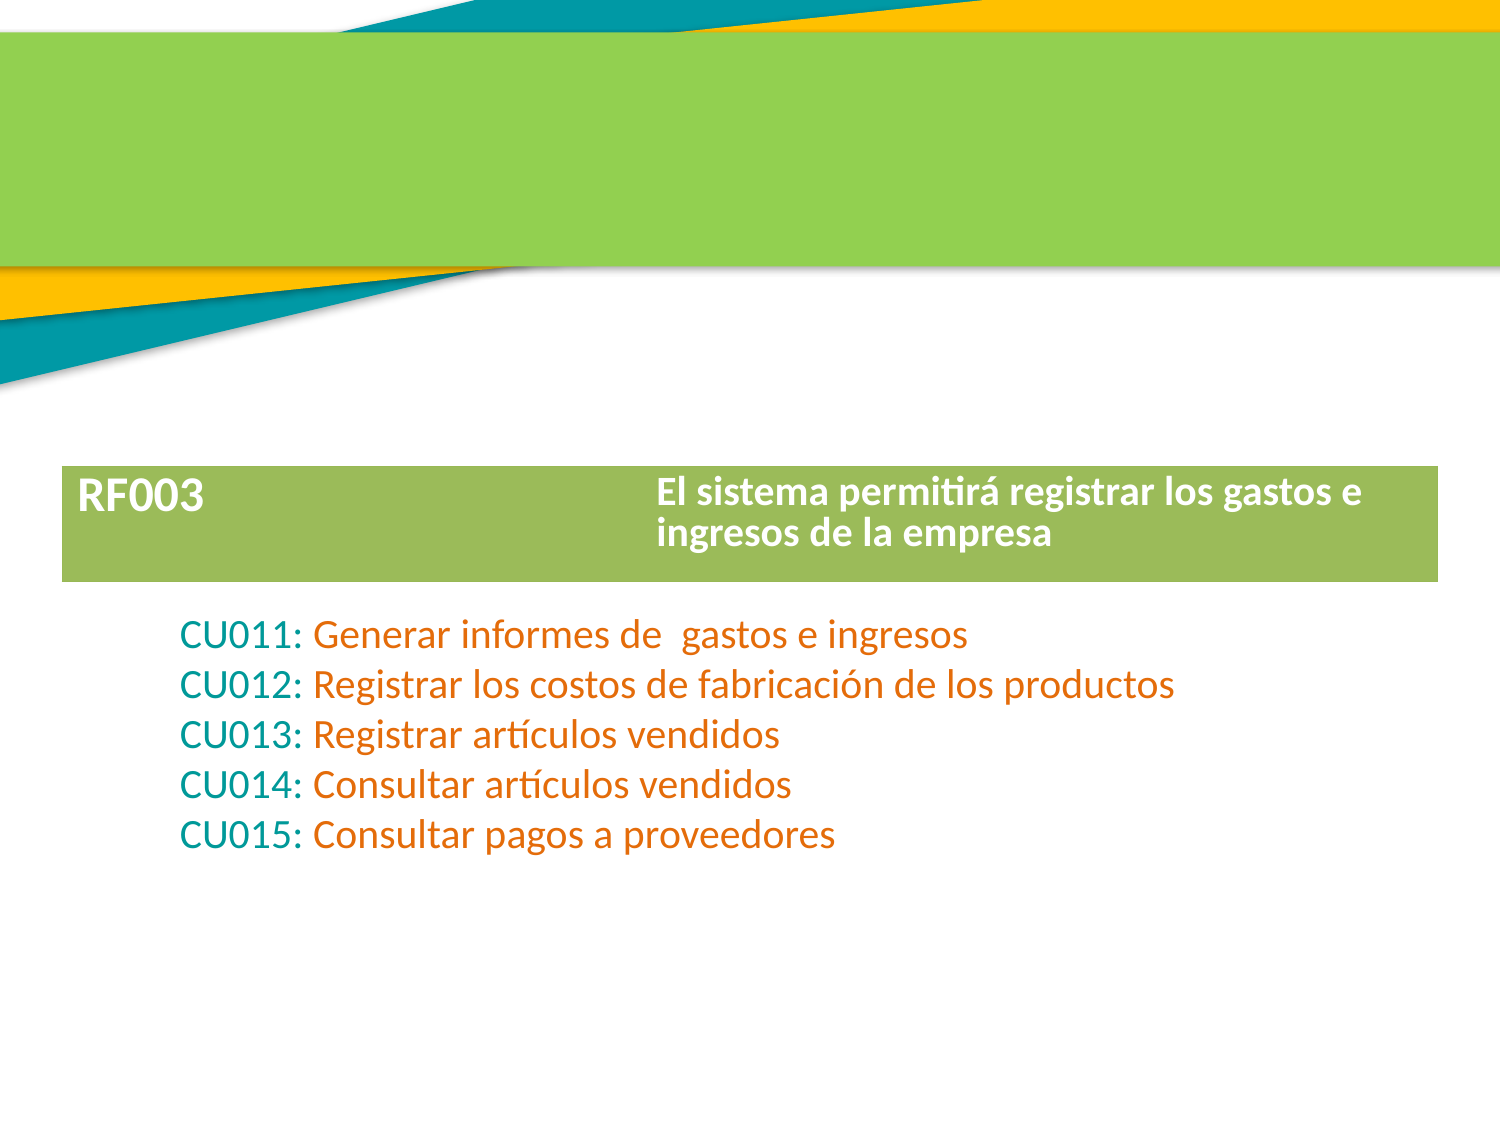

| RF003 | El sistema permitirá registrar los gastos e ingresos de la empresa |
| --- | --- |
CU011: Generar informes de  gastos e ingresos
CU012: Registrar los costos de fabricación de los productos
CU013: Registrar artículos vendidos
CU014: Consultar artículos vendidos
CU015: Consultar pagos a proveedores